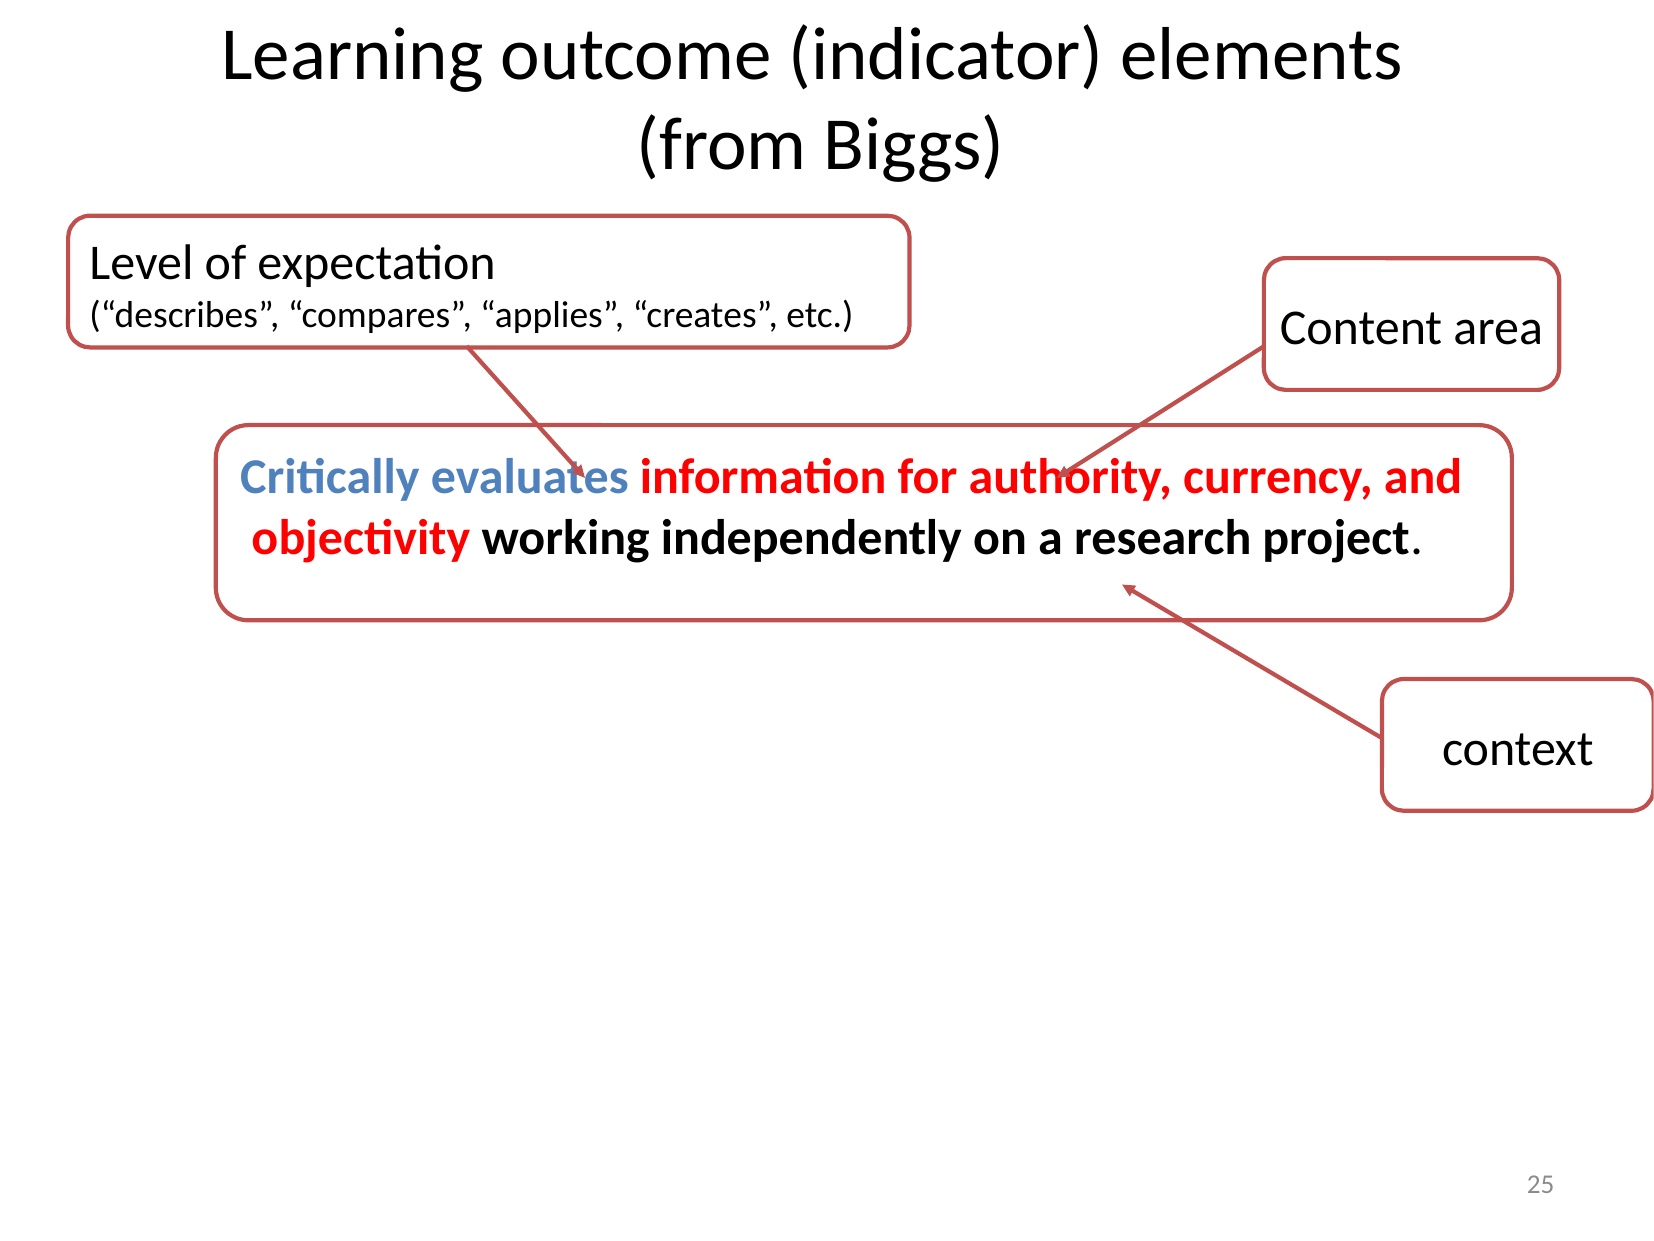

# Learning outcome (indicator) elements (from Biggs)
Level of expectation
(“describes”, “compares”, “applies”, “creates”, etc.)
Content area

Critically evaluates information for authority, currency, and
 objectivity working independently on a research project.

context
25